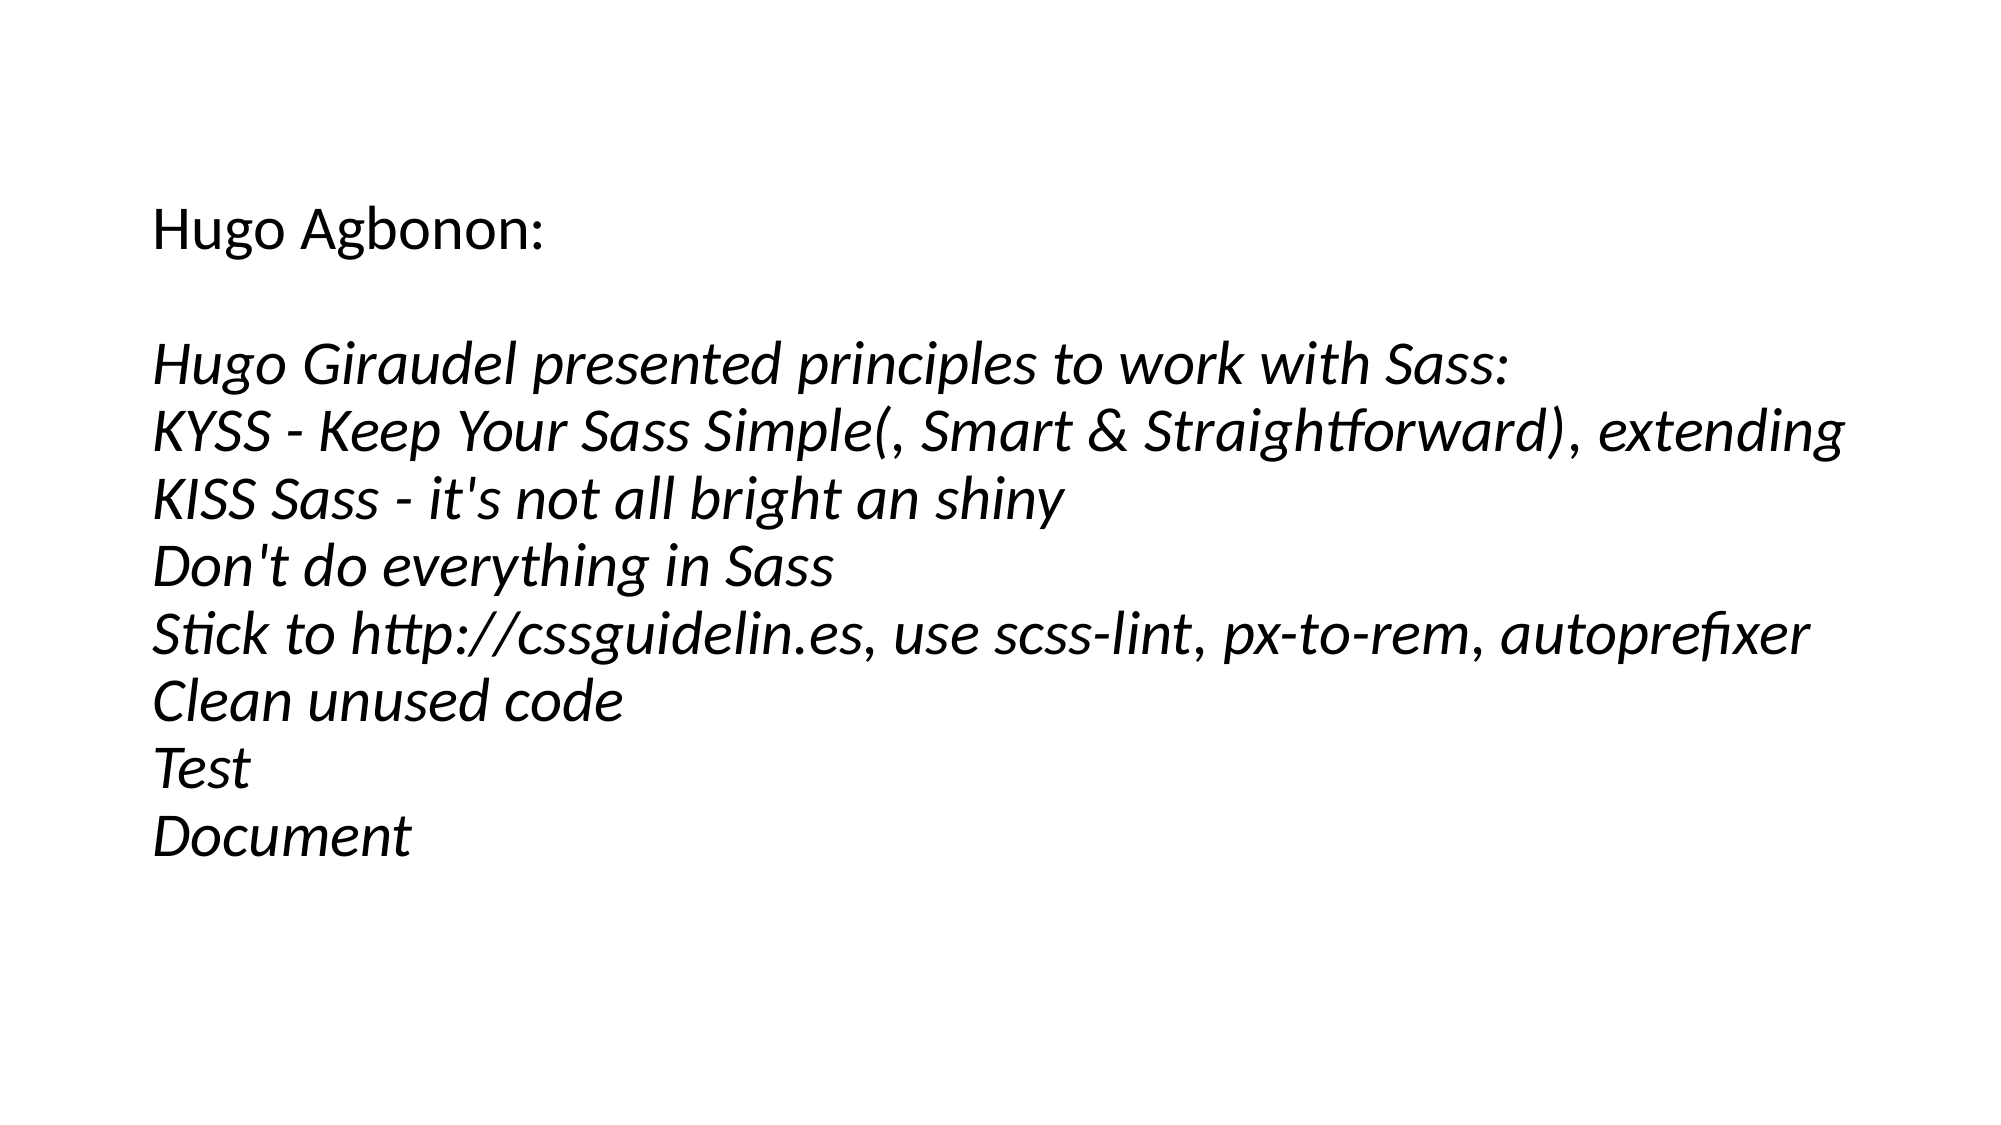

# Hugo Agbonon: Hugo Giraudel presented principles to work with Sass: KYSS - Keep Your Sass Simple(, Smart & Straightforward), extending KISS Sass - it's not all bright an shiny Don't do everything in Sass Stick to http://cssguidelin.es, use scss-lint, px-to-rem, autoprefixer Clean unused code Test Document